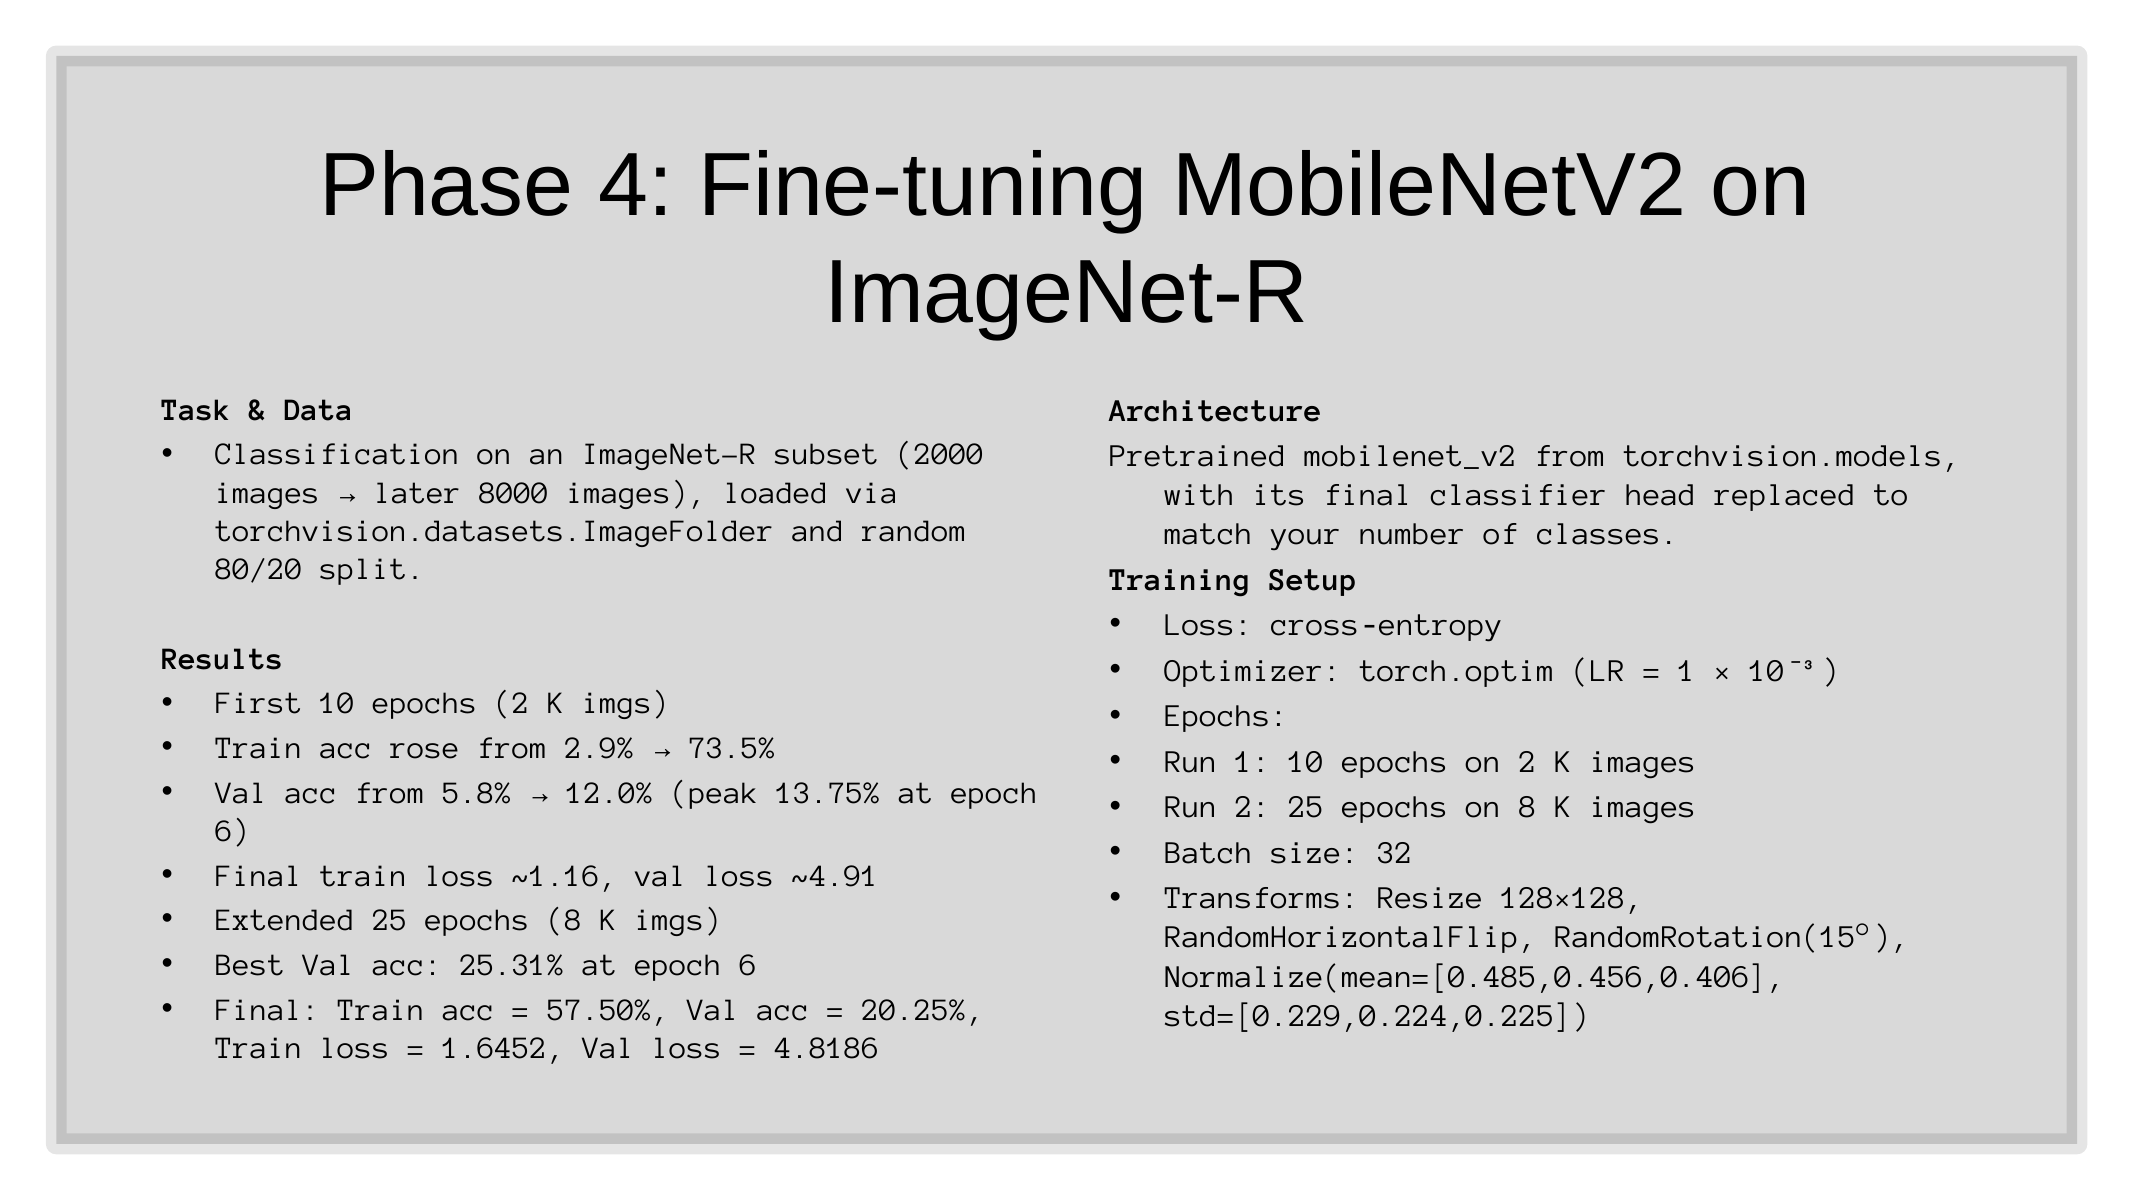

# Phase 4: Fine-tuning MobileNetV2 on ImageNet-R
Task & Data
Classification on an ImageNet-R subset (2000 images → later 8000 images), loaded via torchvision.datasets.ImageFolder and random 80/20 split.

Results
First 10 epochs (2 K imgs)
Train acc rose from 2.9% → 73.5%
Val acc from 5.8% → 12.0% (peak 13.75% at epoch 6)
Final train loss ~1.16, val loss ~4.91
Extended 25 epochs (8 K imgs)
Best Val acc: 25.31% at epoch 6
Final: Train acc = 57.50%, Val acc = 20.25%, Train loss = 1.6452, Val loss = 4.8186
Architecture
Pretrained mobilenet_v2 from torchvision.models, with its final classifier head replaced to match your number of classes.
Training Setup
Loss: cross‐entropy
Optimizer: torch.optim (LR = 1 × 10⁻³)
Epochs:
Run 1: 10 epochs on 2 K images
Run 2: 25 epochs on 8 K images
Batch size: 32
Transforms: Resize 128×128, RandomHorizontalFlip, RandomRotation(15°), Normalize(mean=[0.485,0.456,0.406], std=[0.229,0.224,0.225])